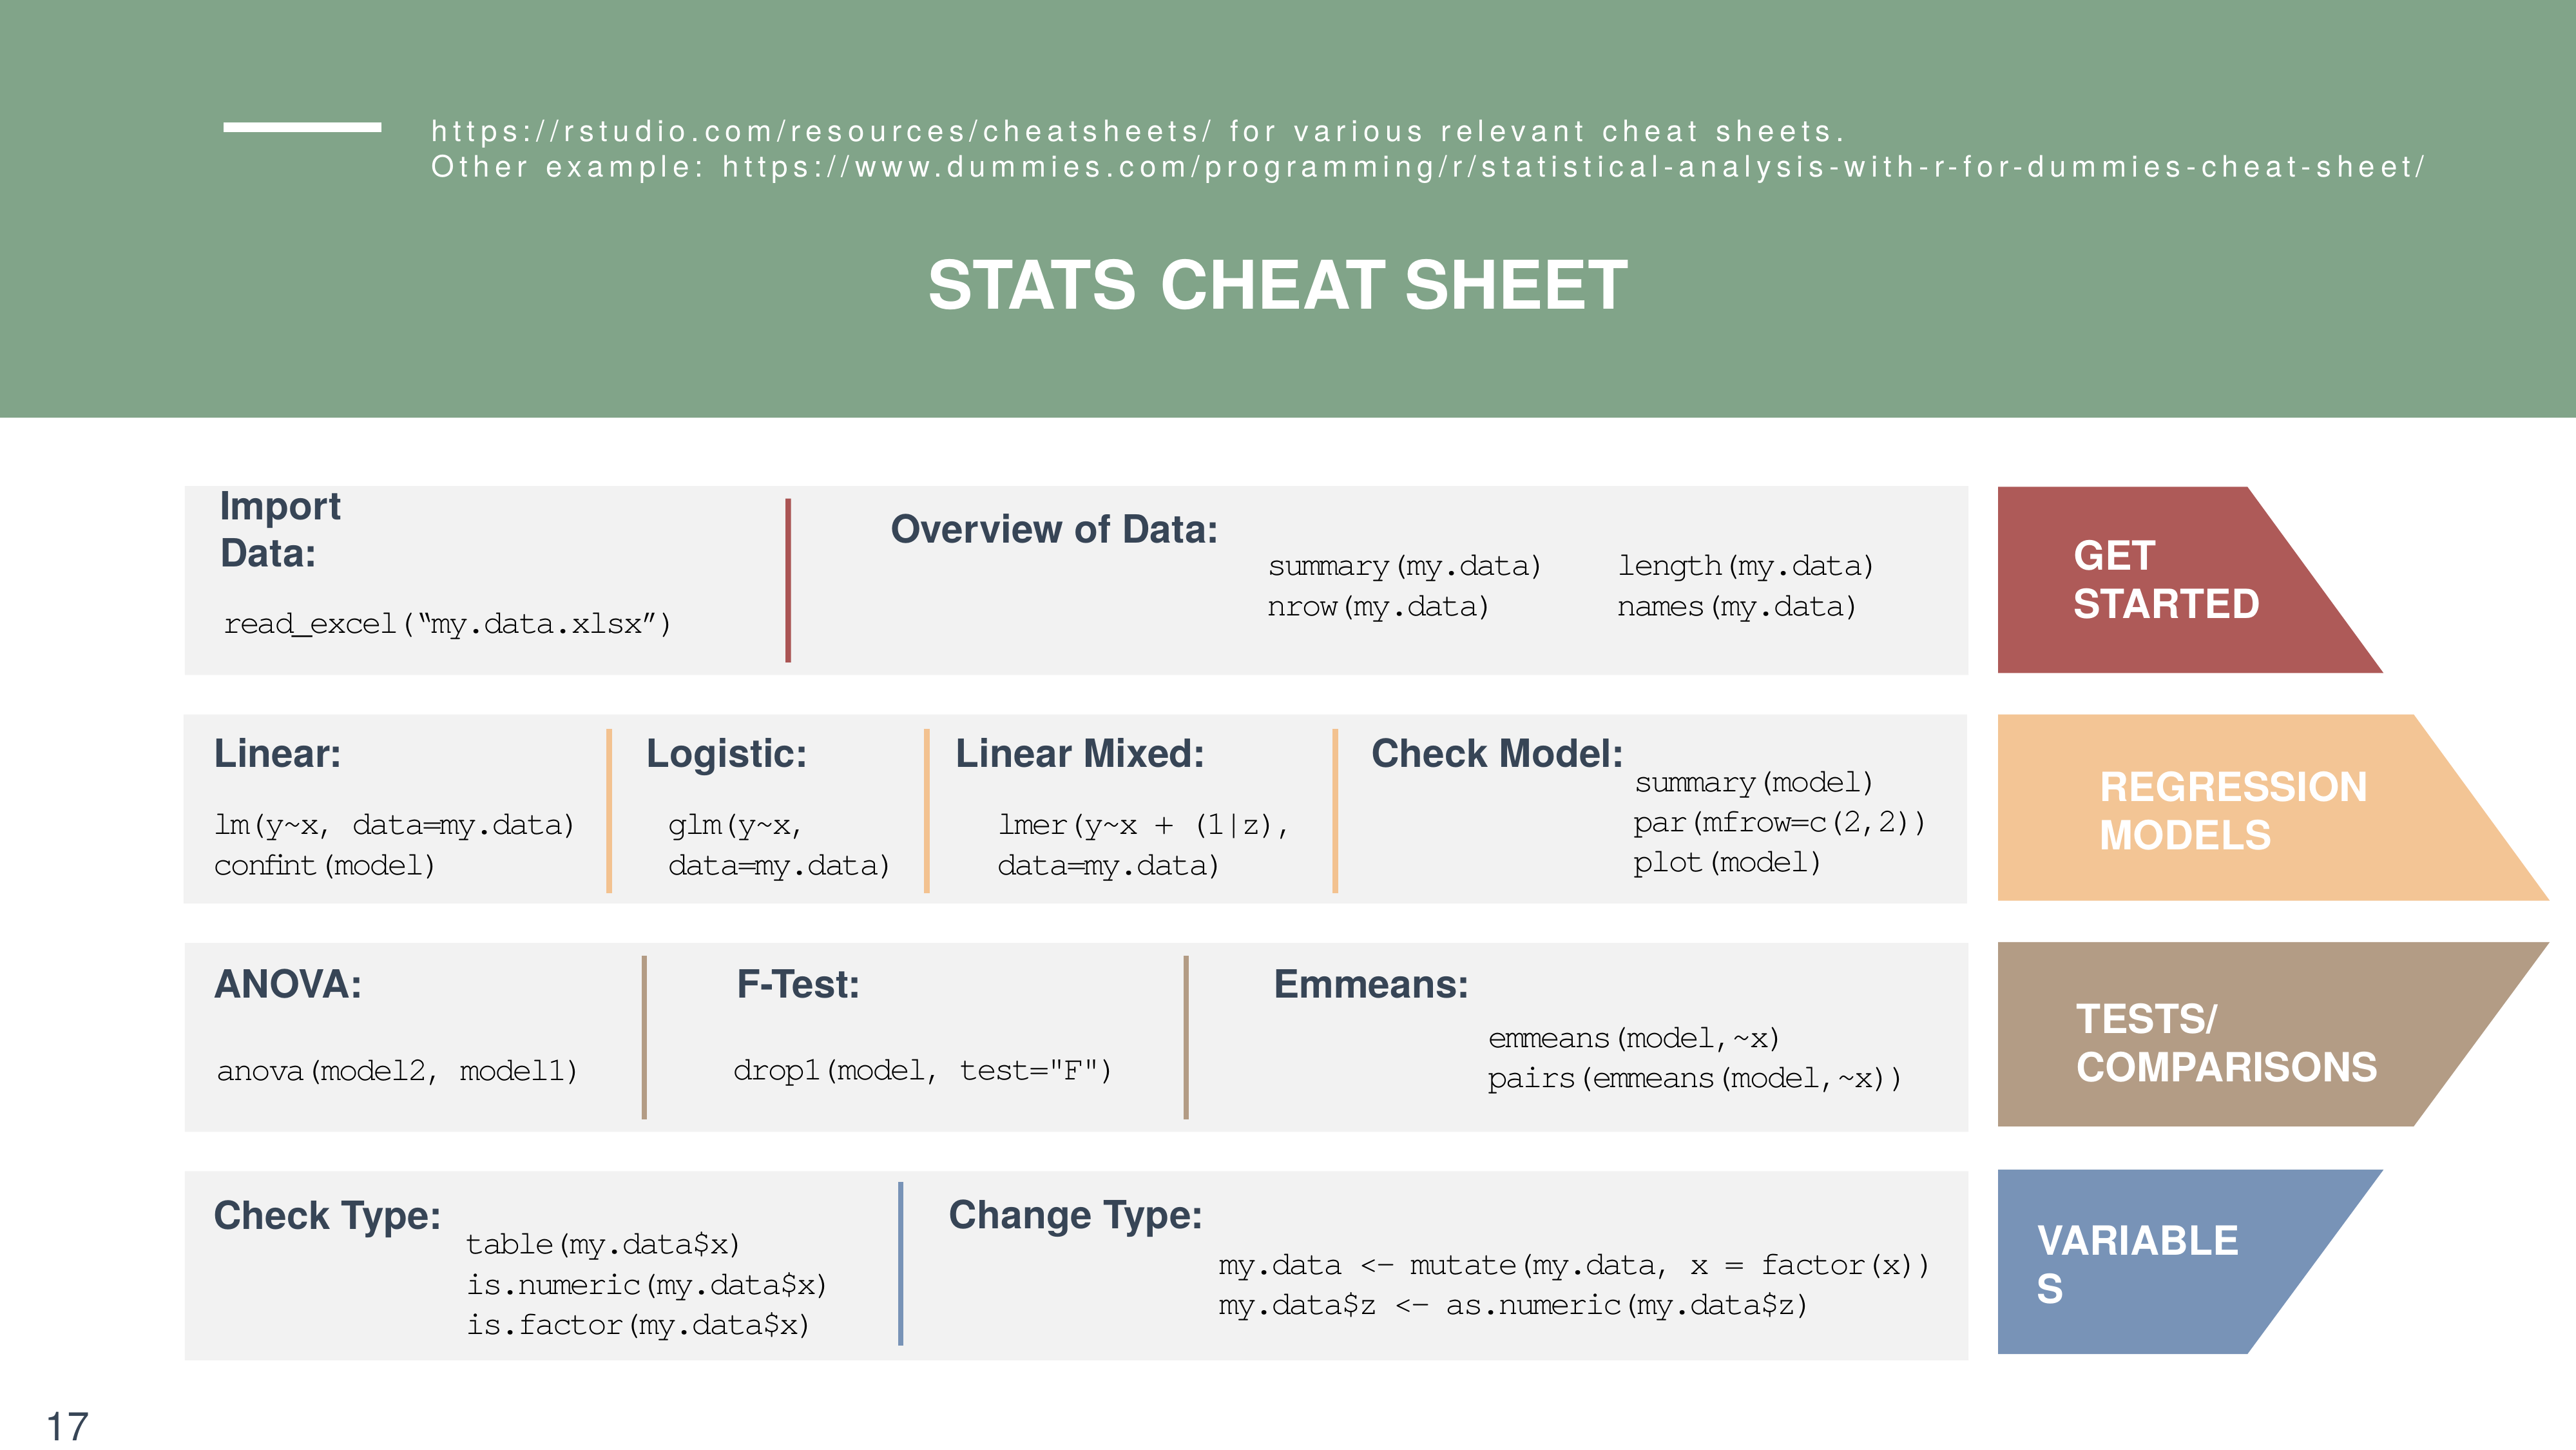

https://rstudio.com/resources/cheatsheets/ for various relevant cheat sheets.
Other example: https://www.dummies.com/programming/r/statistical-analysis-with-r-for-dummies-cheat-sheet/

STATS  CHEAT SHEET

Import Data:
Overview of Data:
GET STARTED
summary(my.data)
nrow(my.data)
length(my.data)
names(my.data)
read_excel(“my.data.xlsx”)

Linear:
Logistic:
Linear Mixed:
Check Model:
summary(model) par(mfrow=c(2,2))
plot(model)
REGRESSION MODELS
lm(y~x, data=my.data)
confint(model)
glm(y~x,
data=my.data)
lmer(y~x + (1|z), data=my.data)
ANOVA:
F-Test:
Emmeans:
TESTS/COMPARISONS
emmeans(model,~x)
pairs(emmeans(model,~x))
anova(model2, model1)
drop1(model, test="F")

Change Type:
Check Type:
table(my.data$x)
is.numeric(my.data$x)
is.factor(my.data$x)
my.data <- mutate(my.data, x = factor(x))
my.data$z <- as.numeric(my.data$z)
VARIABLES
17